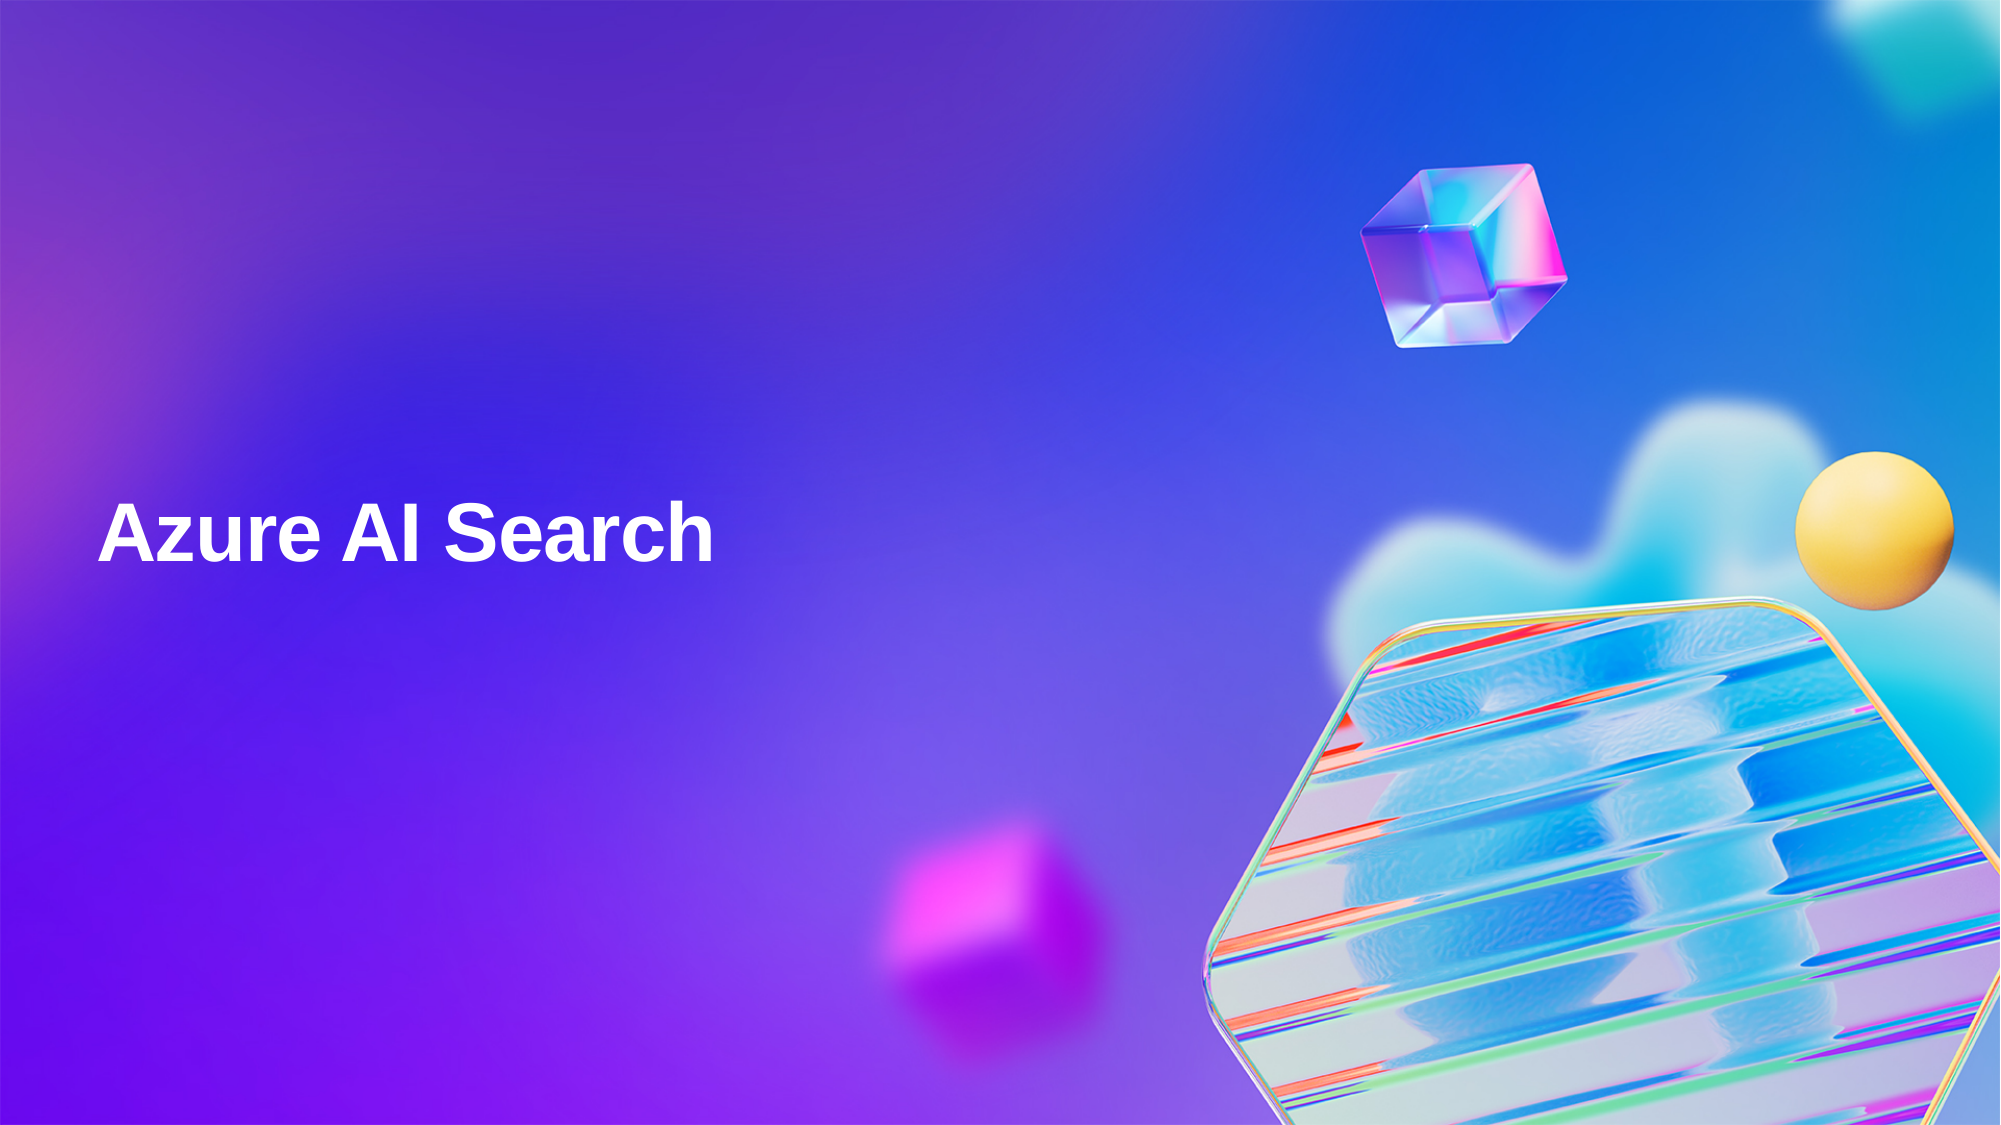

Azure AI Search 1/2
Azure AI Search